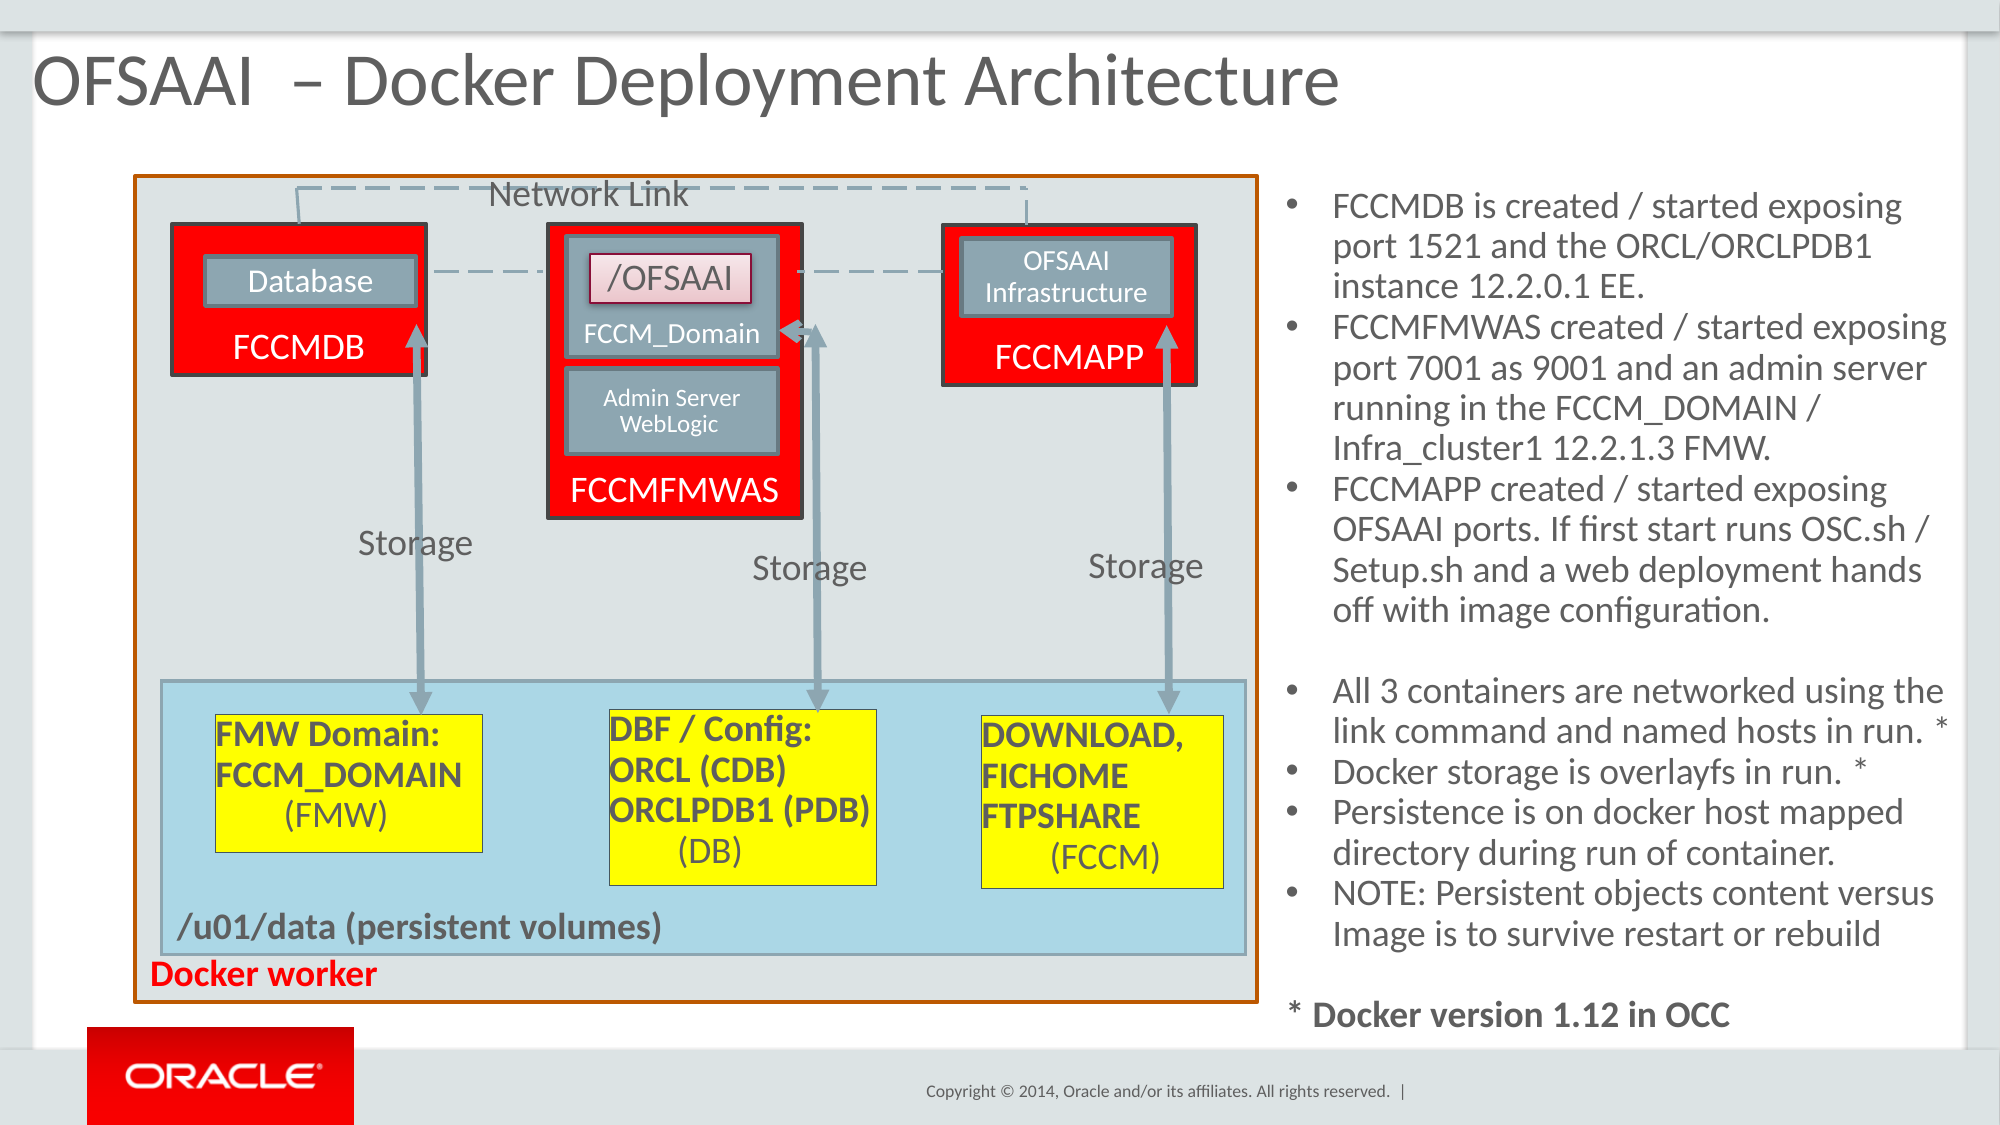

# OFSAAI  – Docker Deployment Architecture
Network Link
Docker worker
FCCMDB is created / started exposing port 1521 and the ORCL/ORCLPDB1 instance 12.2.0.1 EE.
FCCMFMWAS created / started exposing port 7001 as 9001 and an admin server running in the FCCM_DOMAIN / Infra_cluster1 12.2.1.3 FMW.
FCCMAPP created / started exposing OFSAAI ports. If first start runs OSC.sh / Setup.sh and a web deployment hands off with image configuration.

All 3 containers are networked using the link command and named hosts in run. *
Docker storage is overlayfs in run. *
Persistence is on docker host mapped directory during run of container.
NOTE: Persistent objects content versus Image is to survive restart or rebuild

* Docker version 1.12 in OCC
FCCMDB
Database
FCCMFMWAS
FCCM_Domain
Admin Server WebLogic
/OFSAAI
FCCMAPP
OFSAAI Infrastructure
Storage
Storage
Storage
/u01/data (persistent volumes)
DBF / Config:
ORCL (CDB)
ORCLPDB1 (PDB)
        (DB)
FMW Domain:
FCCM_DOMAIN
        (FMW)
DOWNLOAD,
FICHOME
FTPSHARE
        (FCCM)